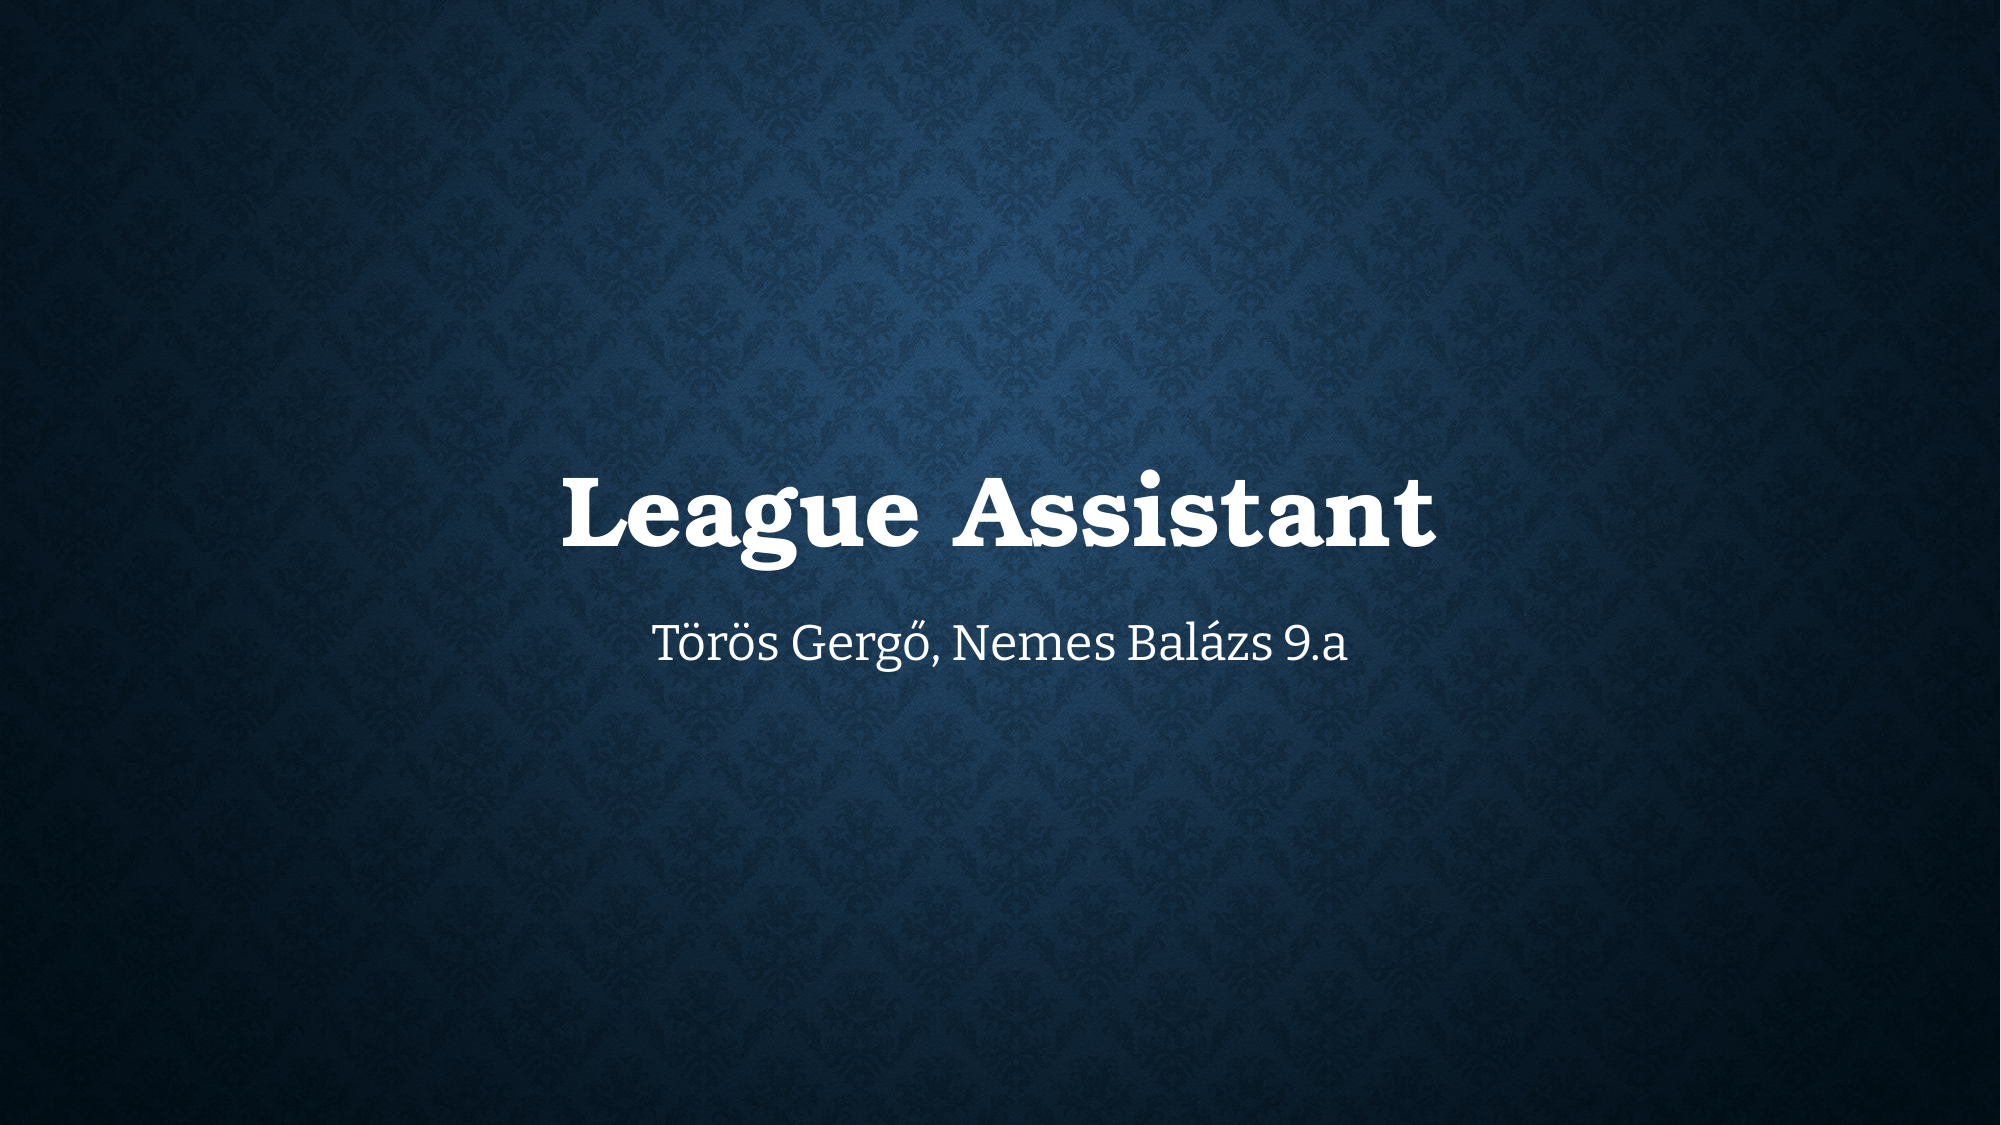

# League Assistant
Törös Gergő, Nemes Balázs 9.a